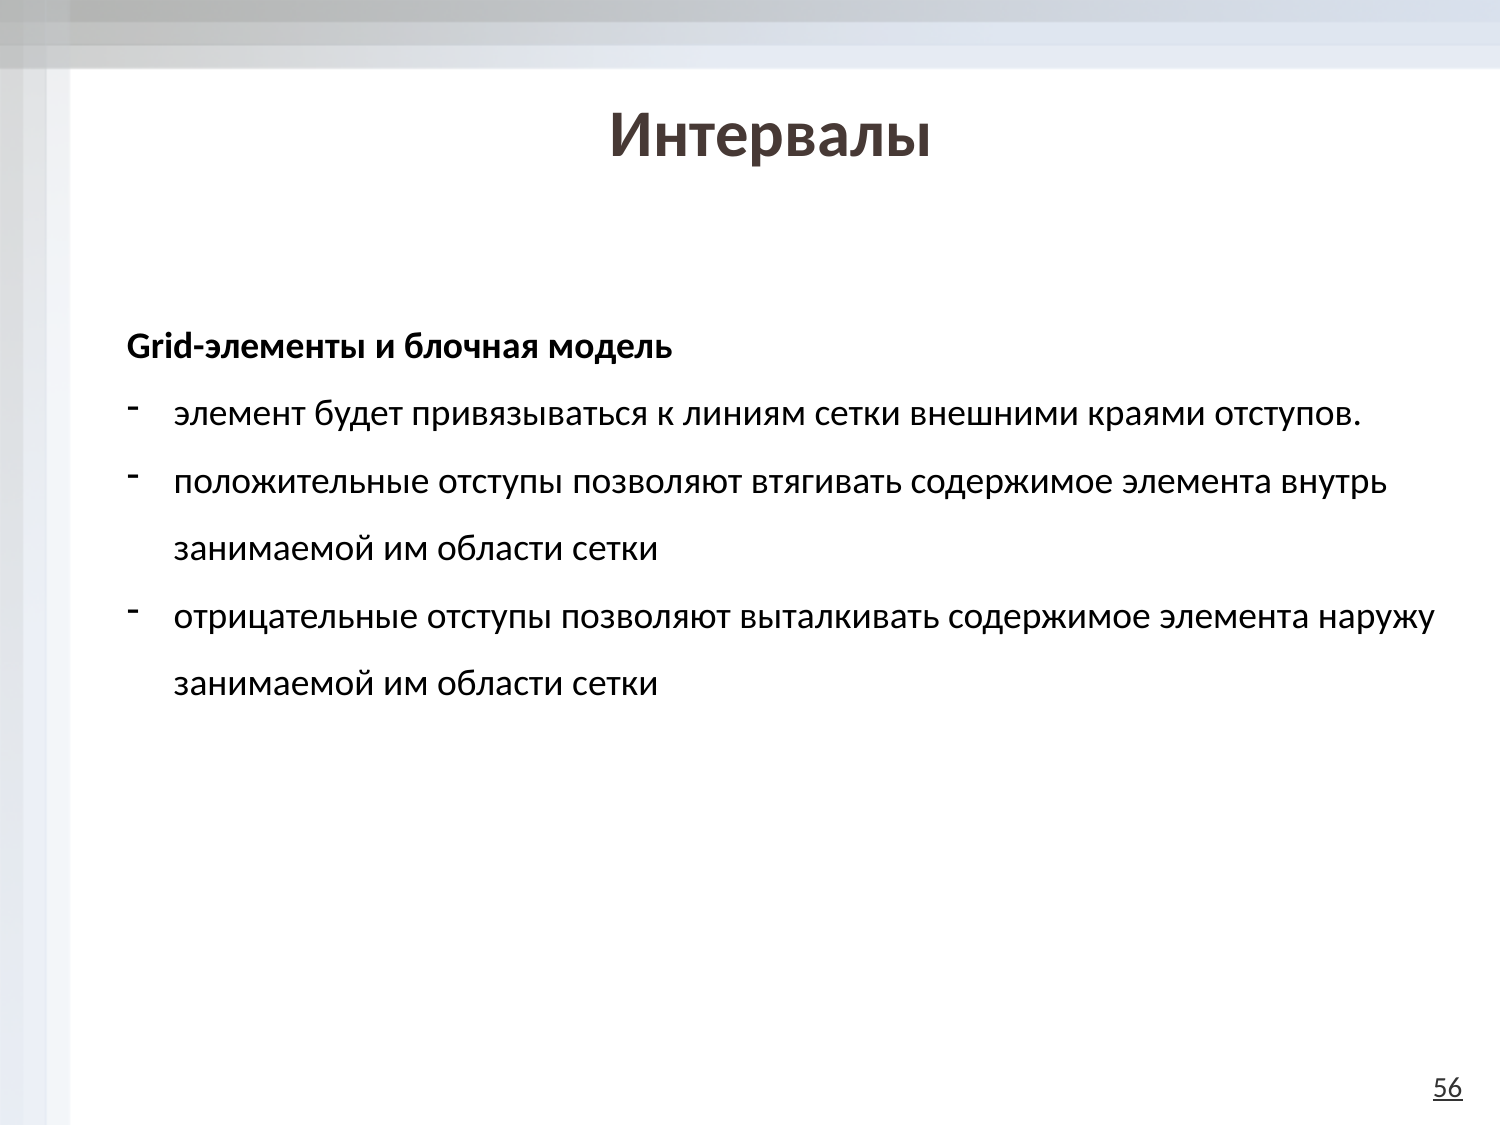

# Интервалы
Grid-элементы и блочная модель
элемент будет привязываться к ли­ниям сетки внешними краями отступов.
положительные отступы позволяют втягивать содержимое элемента внутрь занимаемой им области сетки
отрицательные отступы позволяют выталкивать содержимое элемента наружу занимаемой им области сетки
56